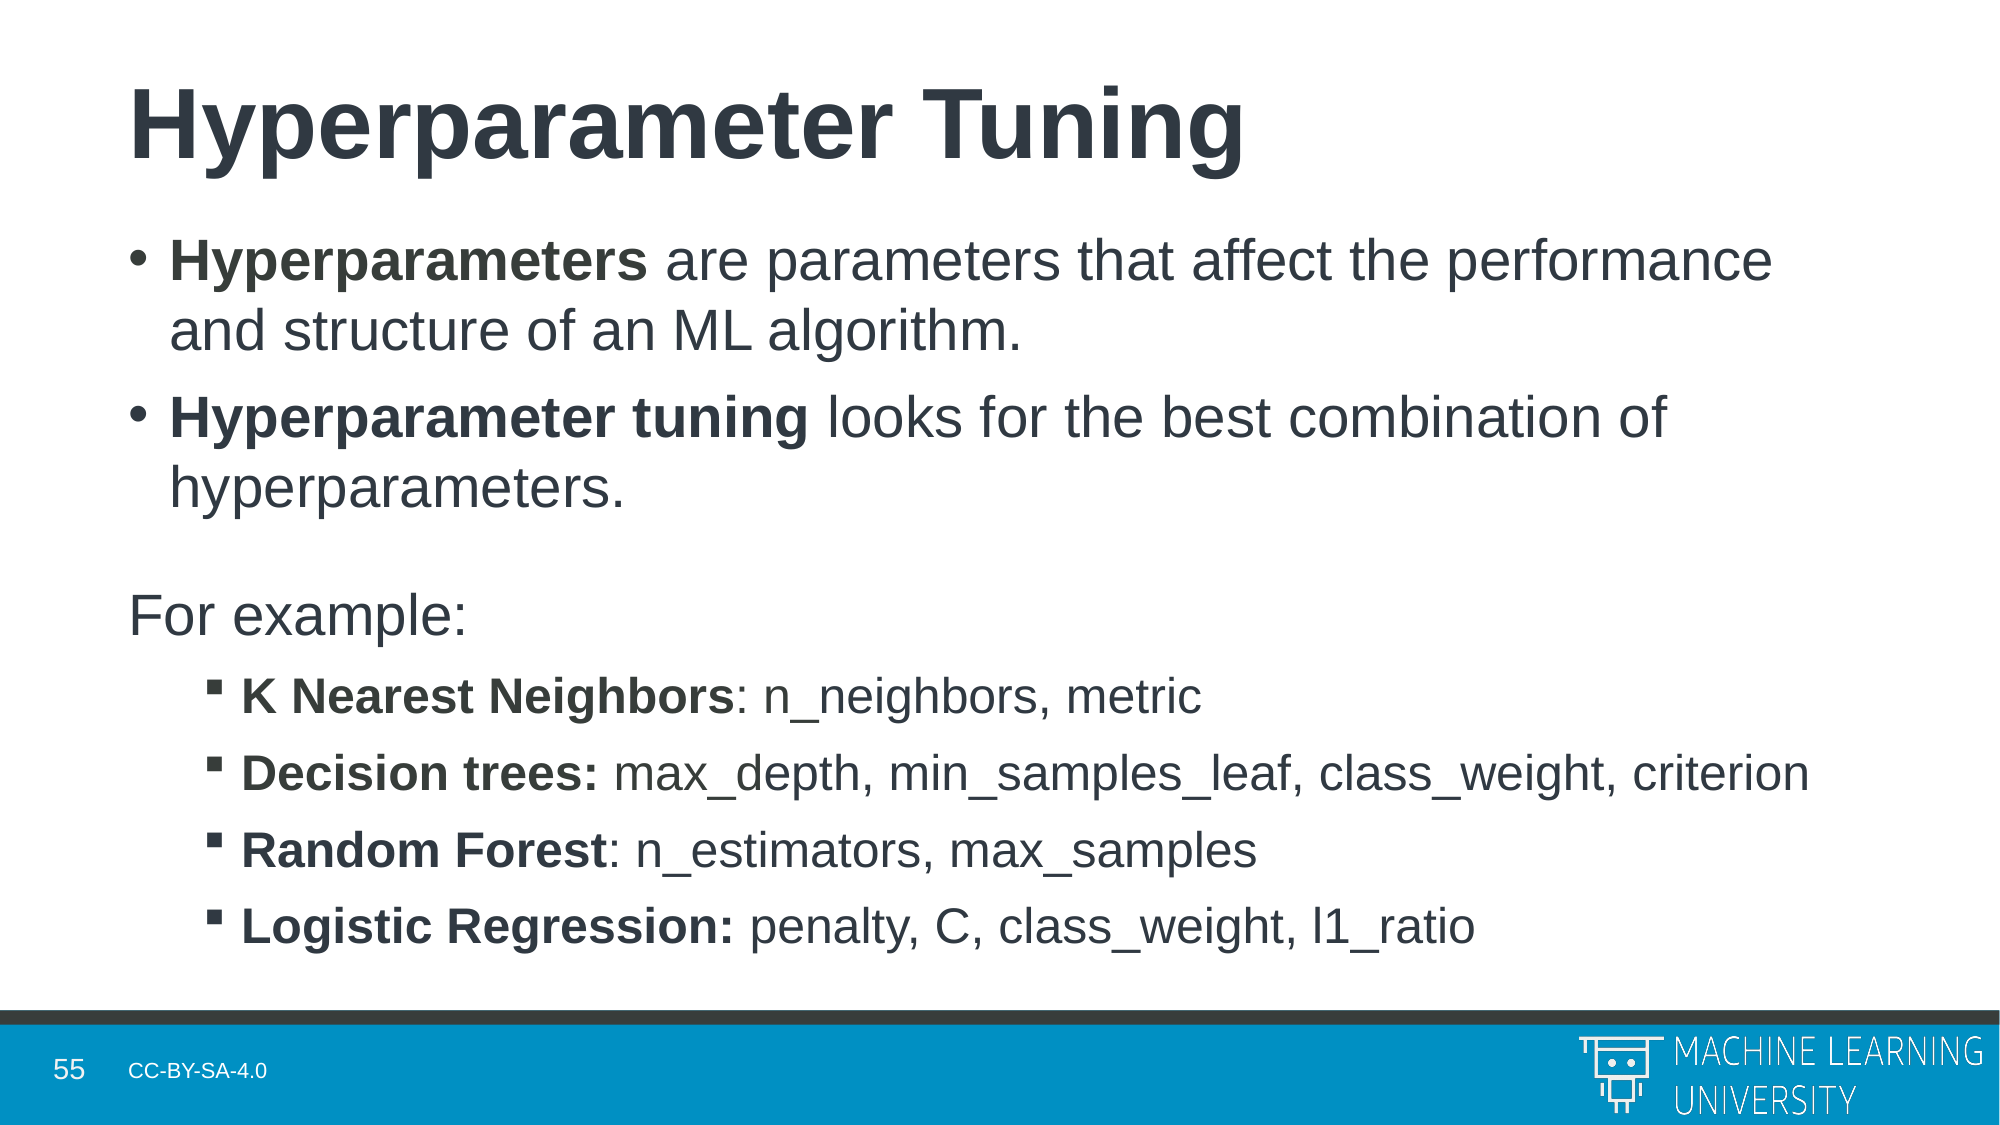

# Hyperparameter Tuning
Hyperparameters are parameters that affect the performance and structure of an ML algorithm.
Hyperparameter tuning looks for the best combination of hyperparameters.

For example:
K Nearest Neighbors: n_neighbors, metric
Decision trees: max_depth, min_samples_leaf, class_weight, criterion
Random Forest: n_estimators, max_samples
Logistic Regression: penalty, C, class_weight, l1_ratio